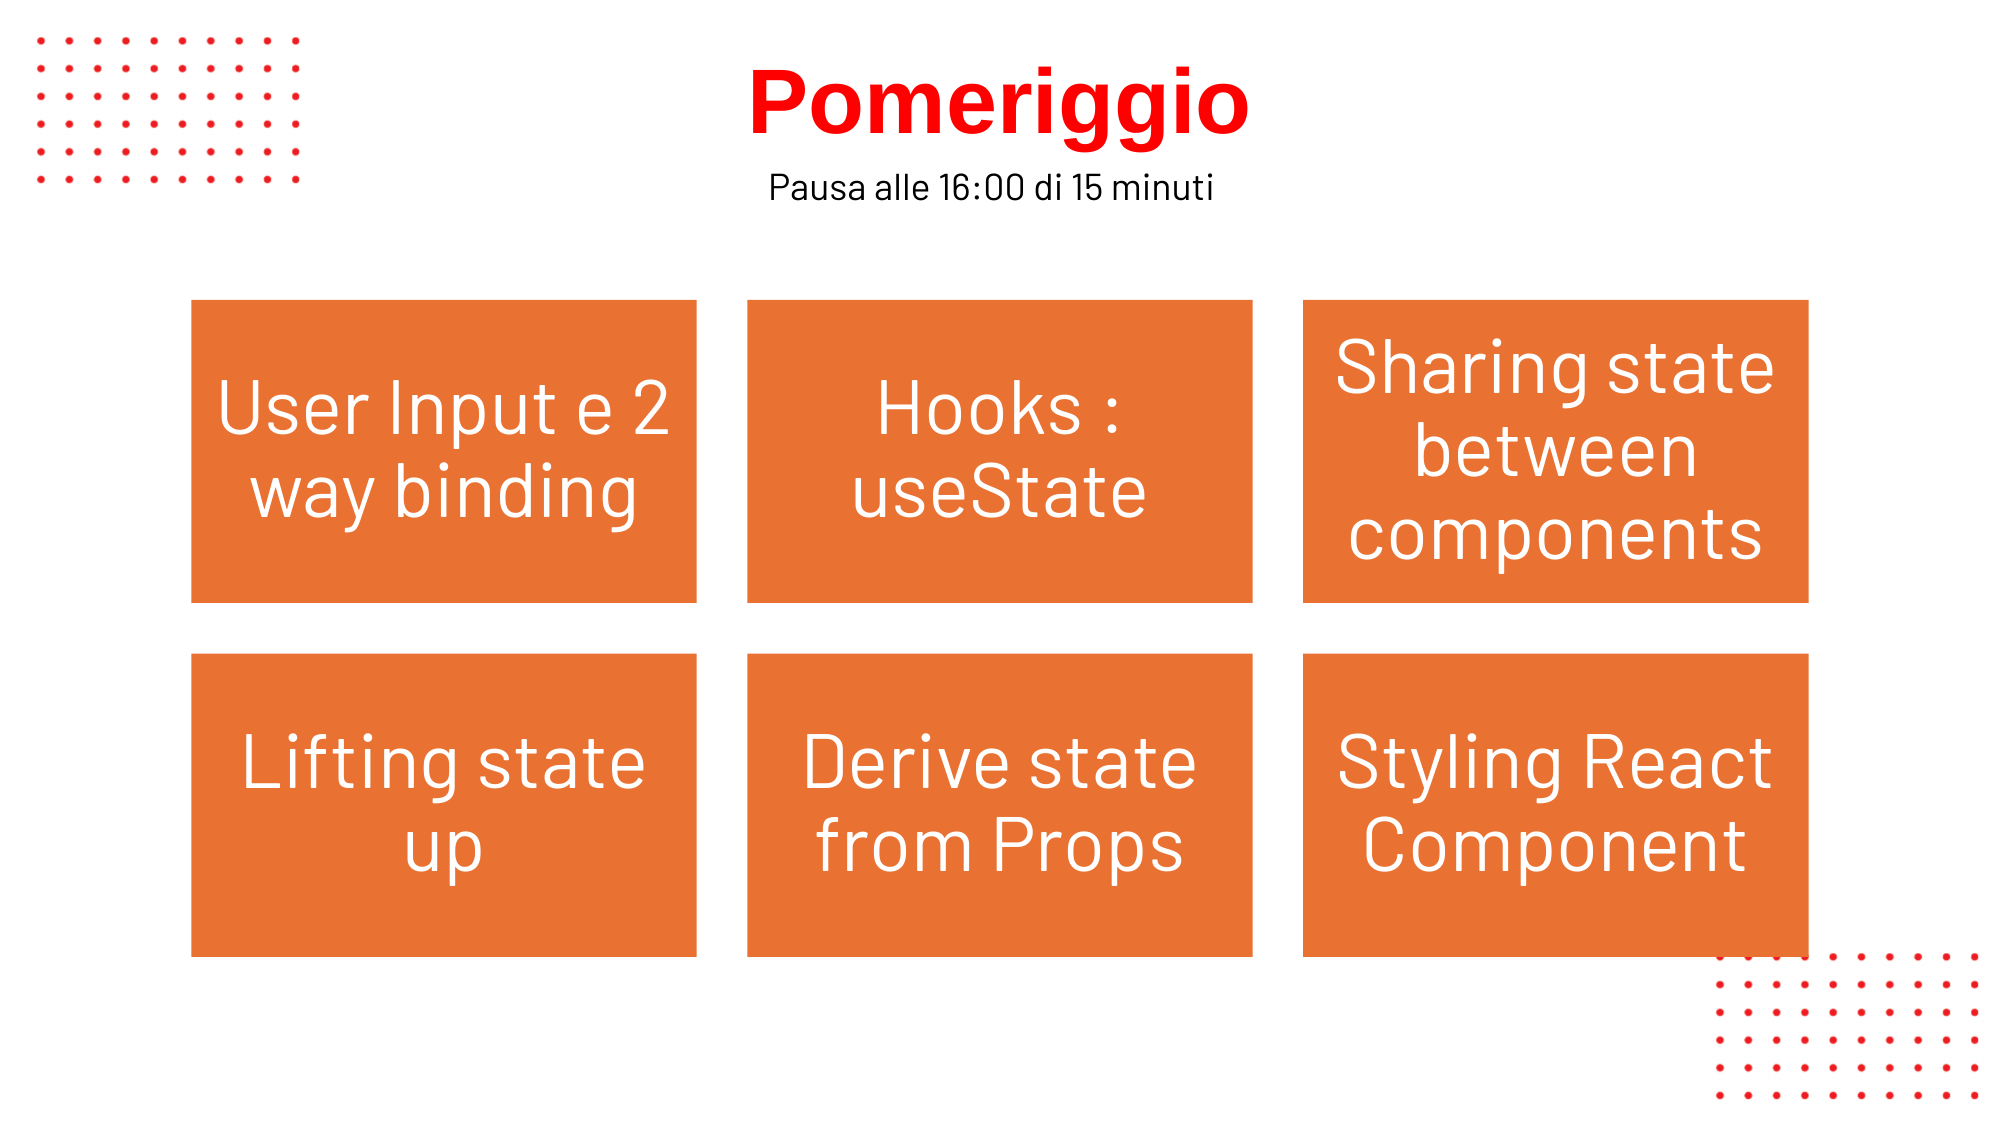

# Pomeriggio
Pausa alle 16:00 di 15 minuti
User Input e 2 way binding
Hooks : useState
Sharing state between components
Lifting state up
Derive state from Props
Styling React Component